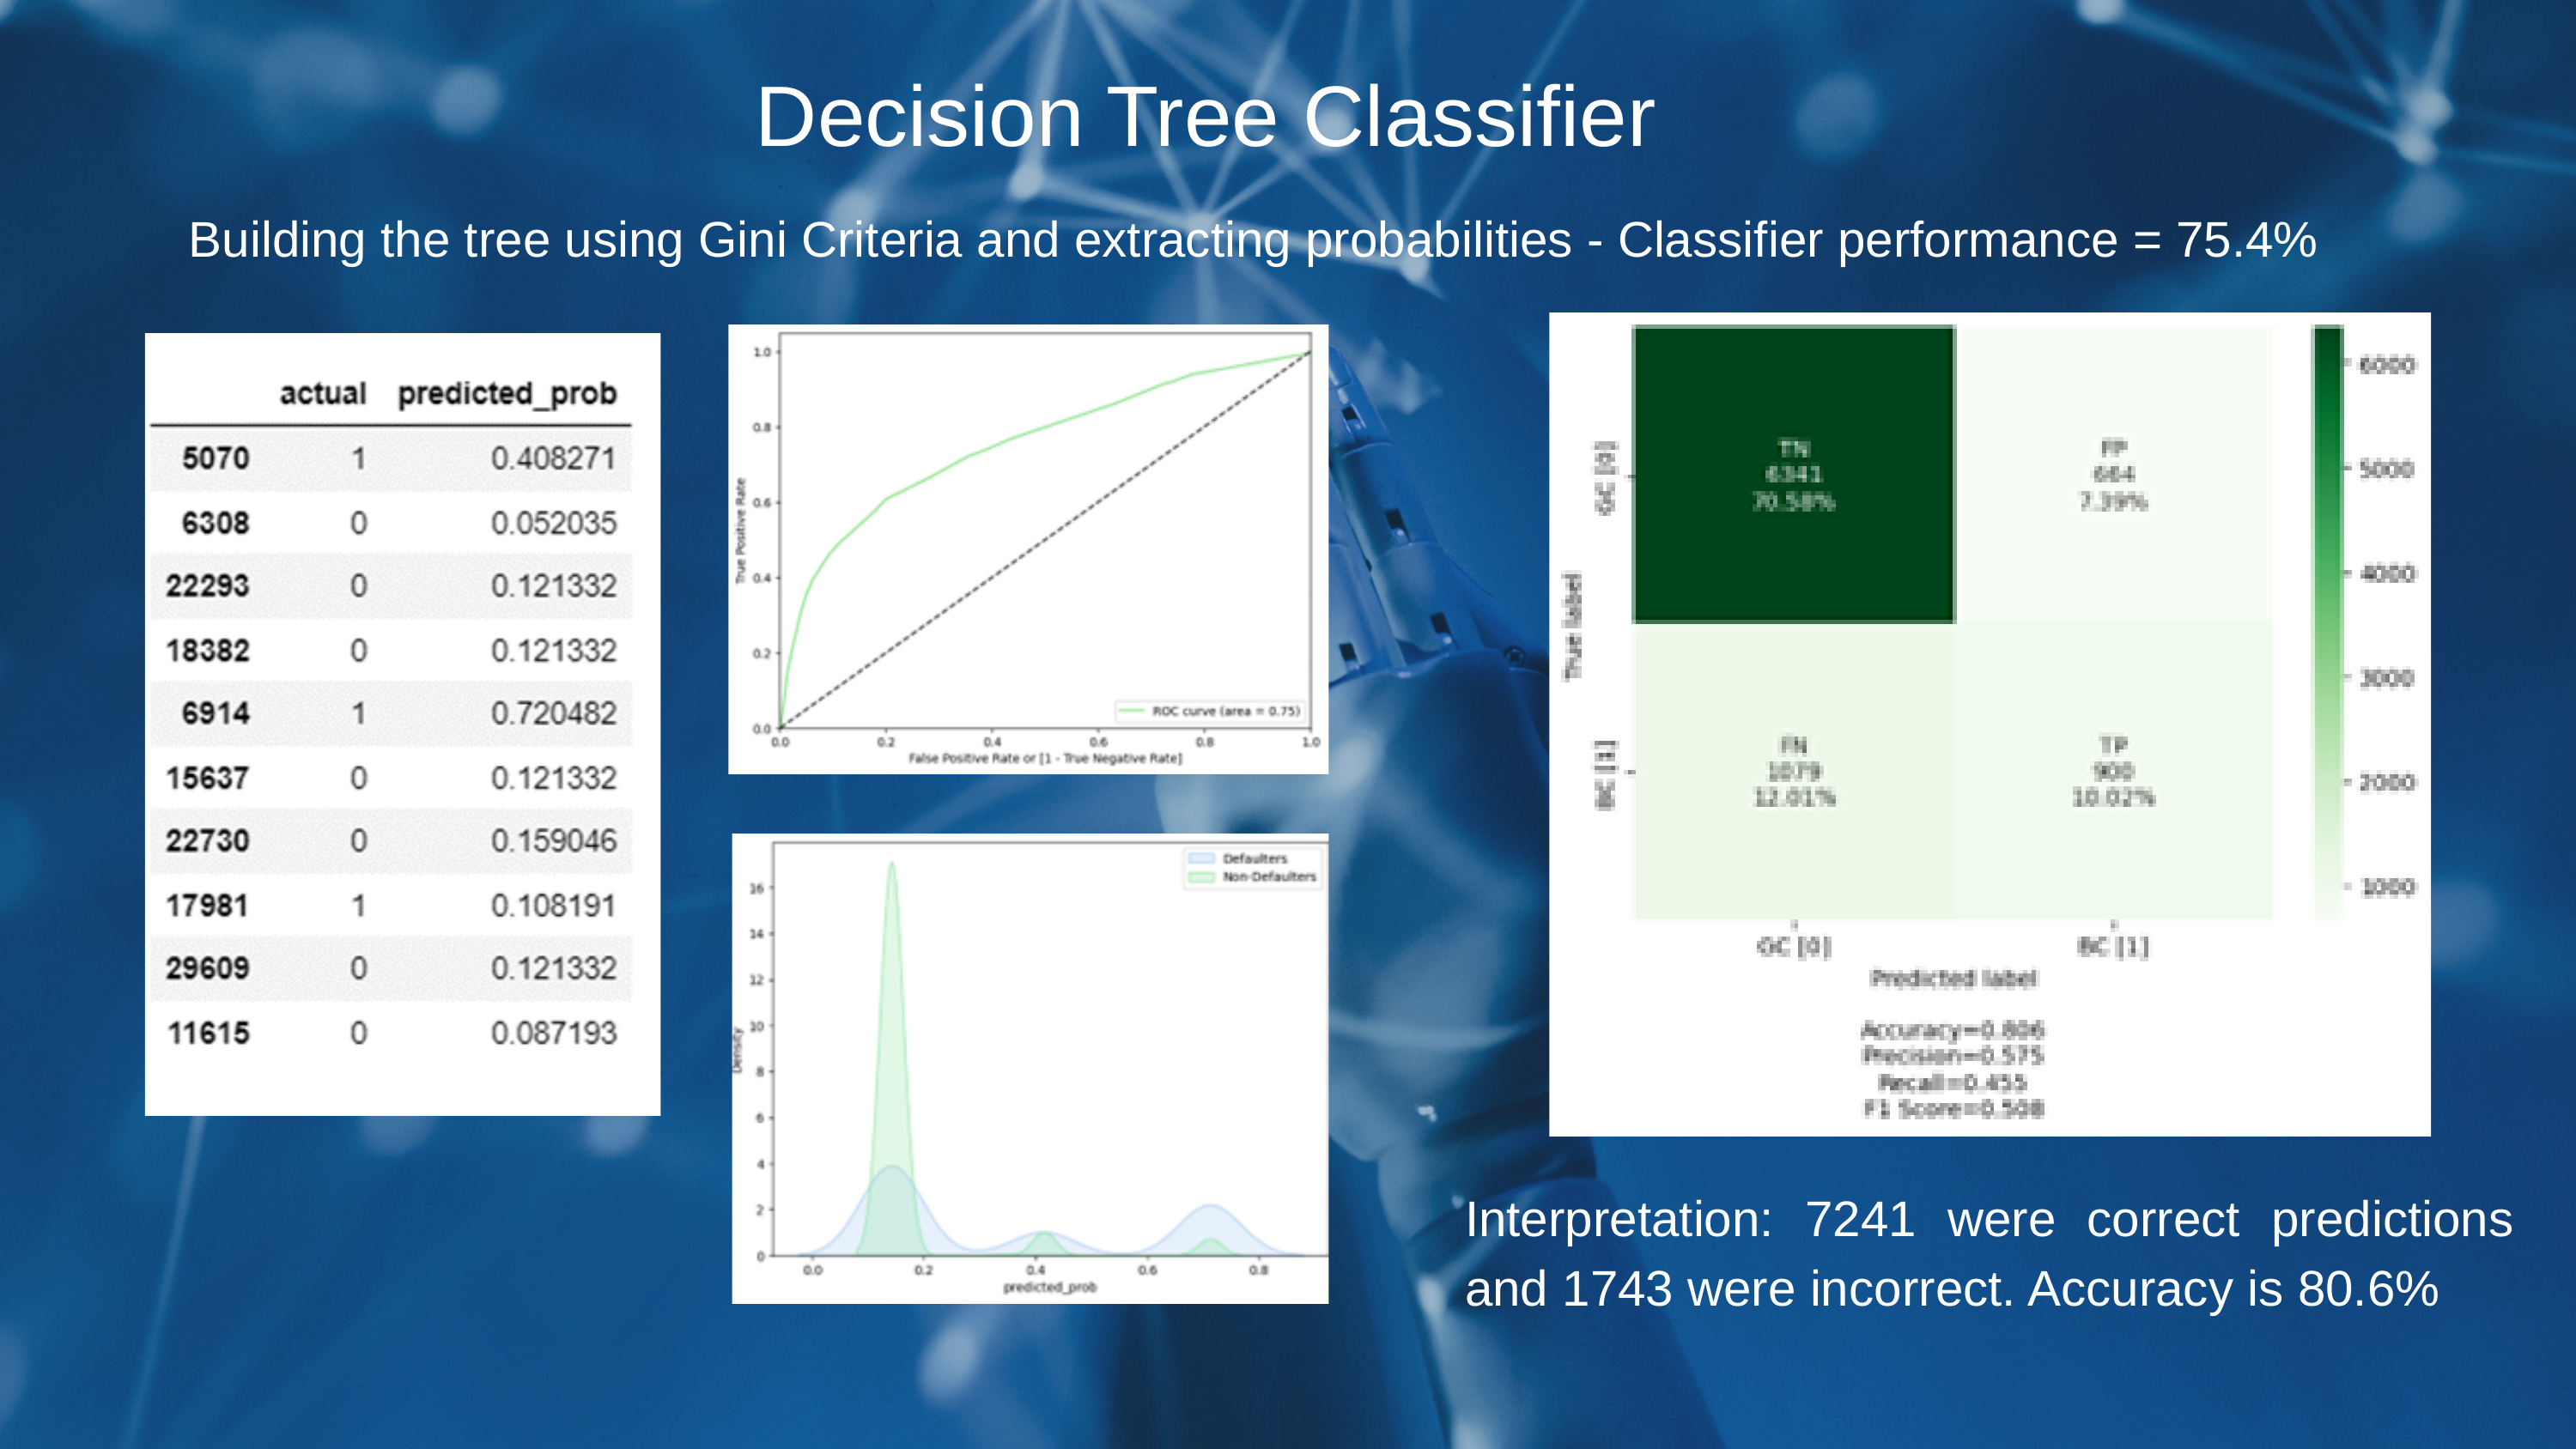

Decision Tree Classifier
Building the tree using Gini Criteria and extracting probabilities - Classifier performance = 75.4%

Interpretation: 7241 were correct predictions and 1743 were incorrect. Accuracy is 80.6%